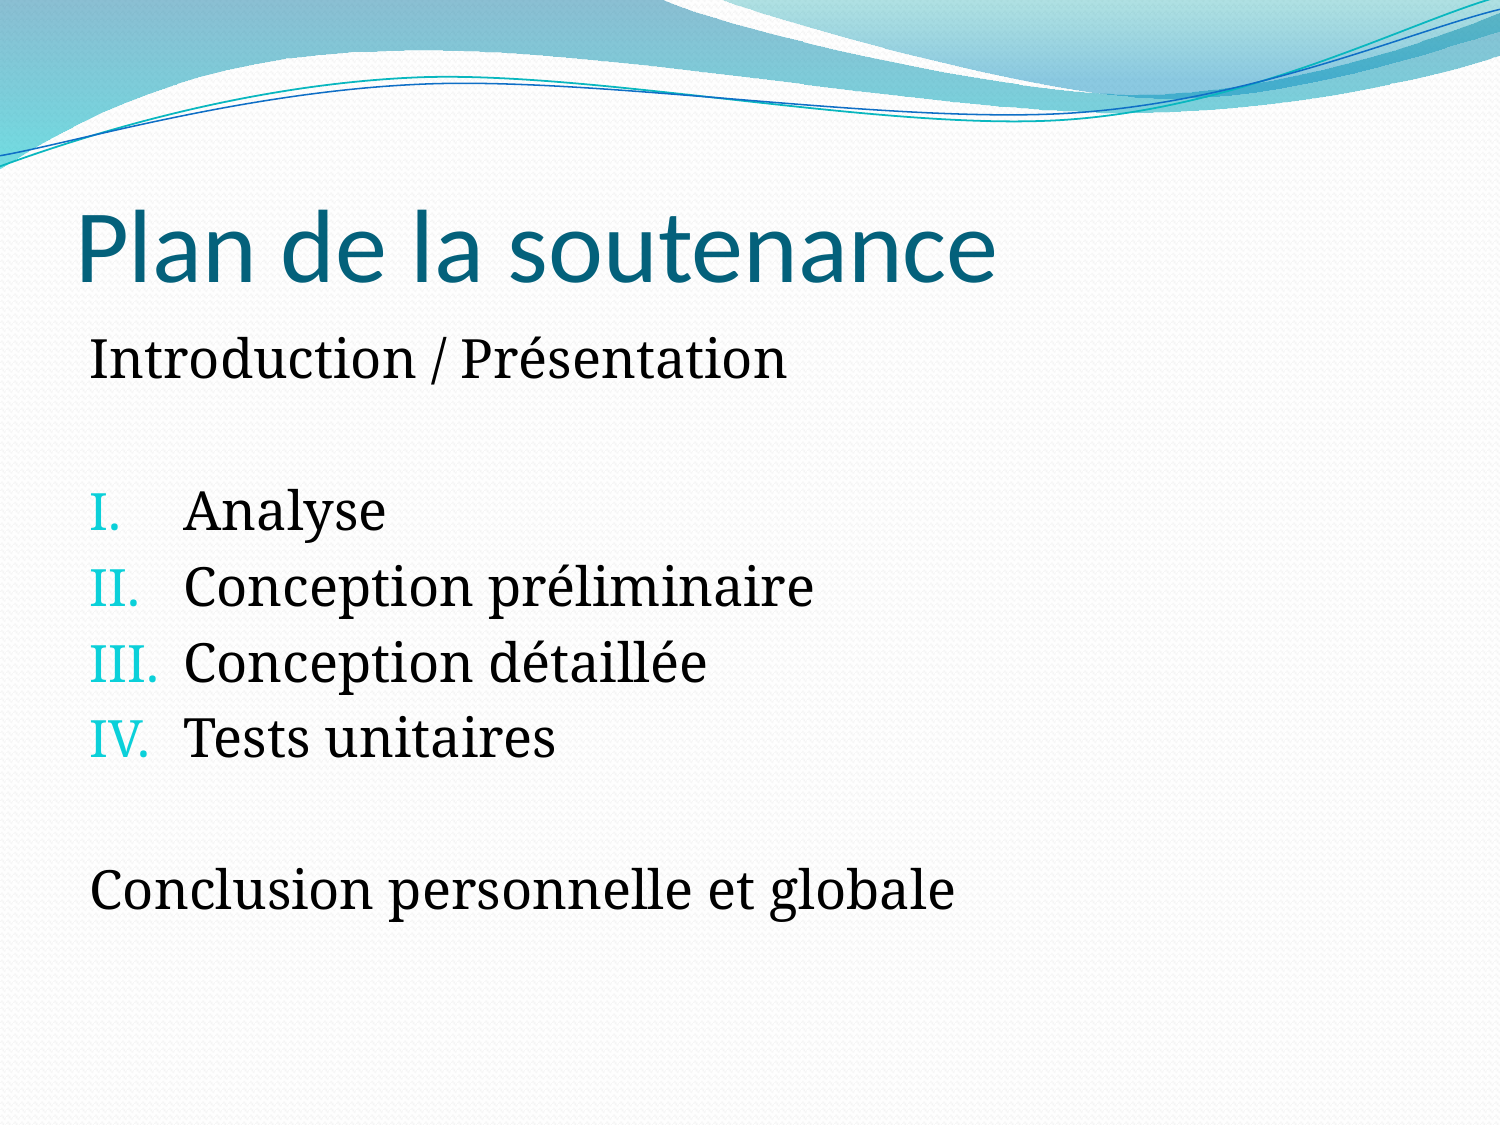

# Plan de la soutenance
Introduction / Présentation

Analyse
Conception préliminaire
Conception détaillée
Tests unitaires

Conclusion personnelle et globale